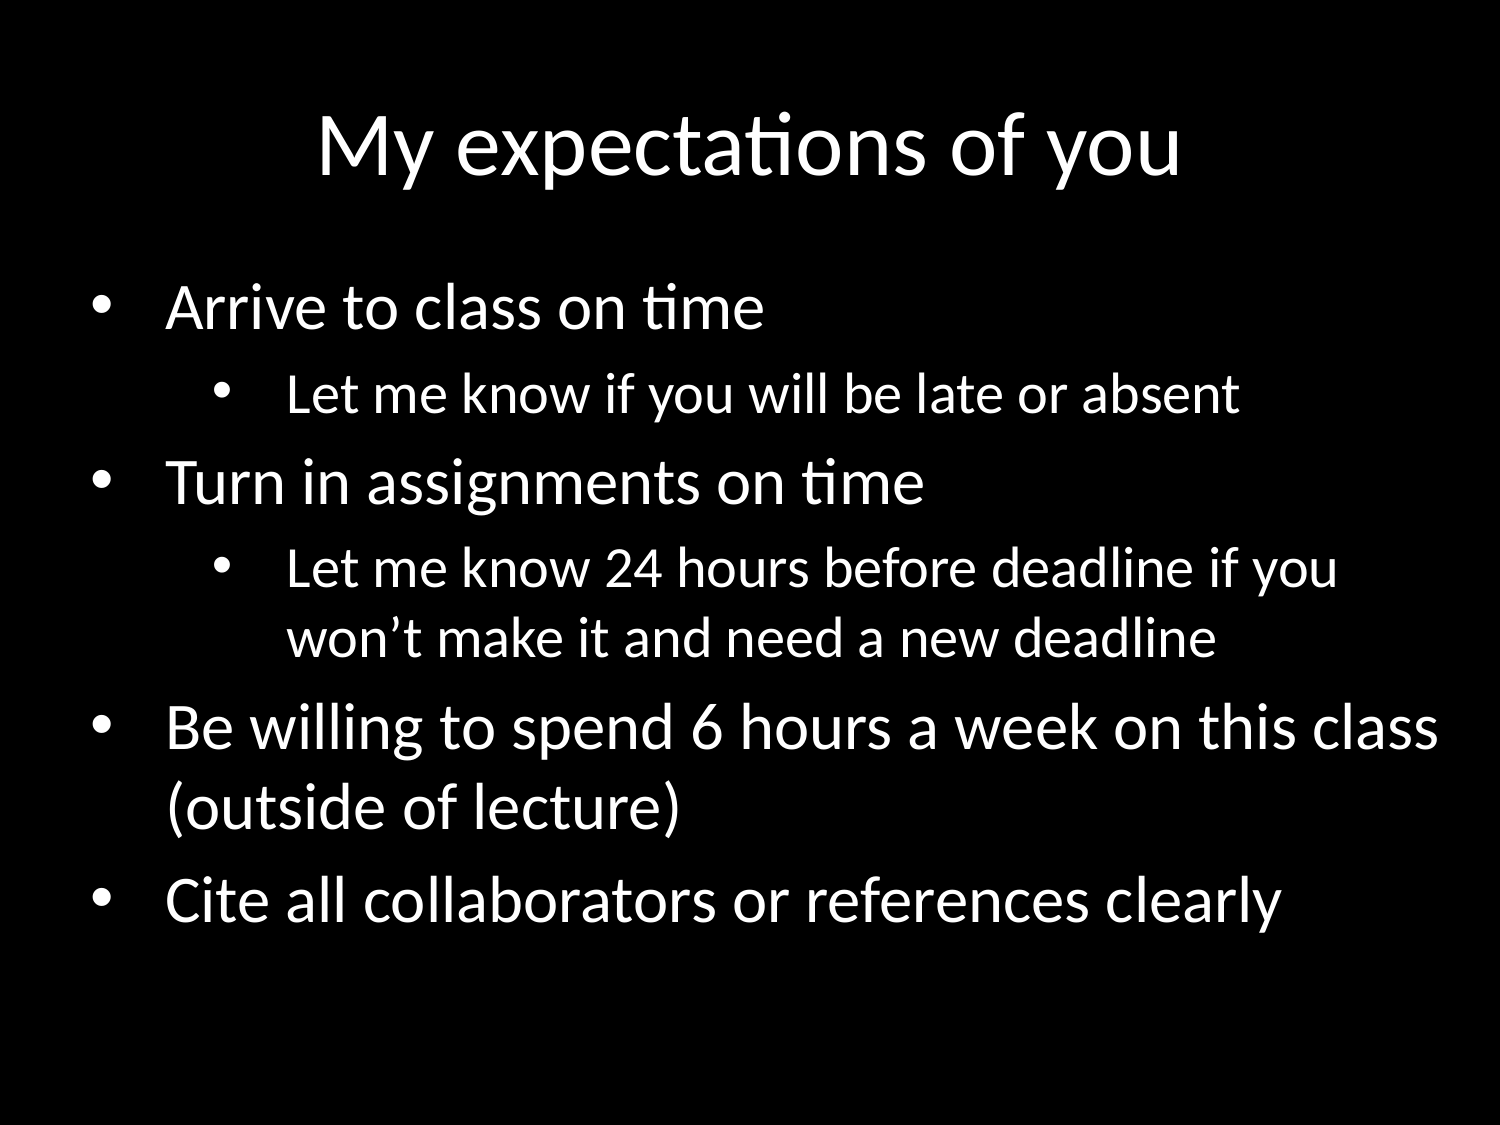

# My expectations of you
Arrive to class on time
Let me know if you will be late or absent
Turn in assignments on time
Let me know 24 hours before deadline if you won’t make it and need a new deadline
Be willing to spend 6 hours a week on this class (outside of lecture)
Cite all collaborators or references clearly